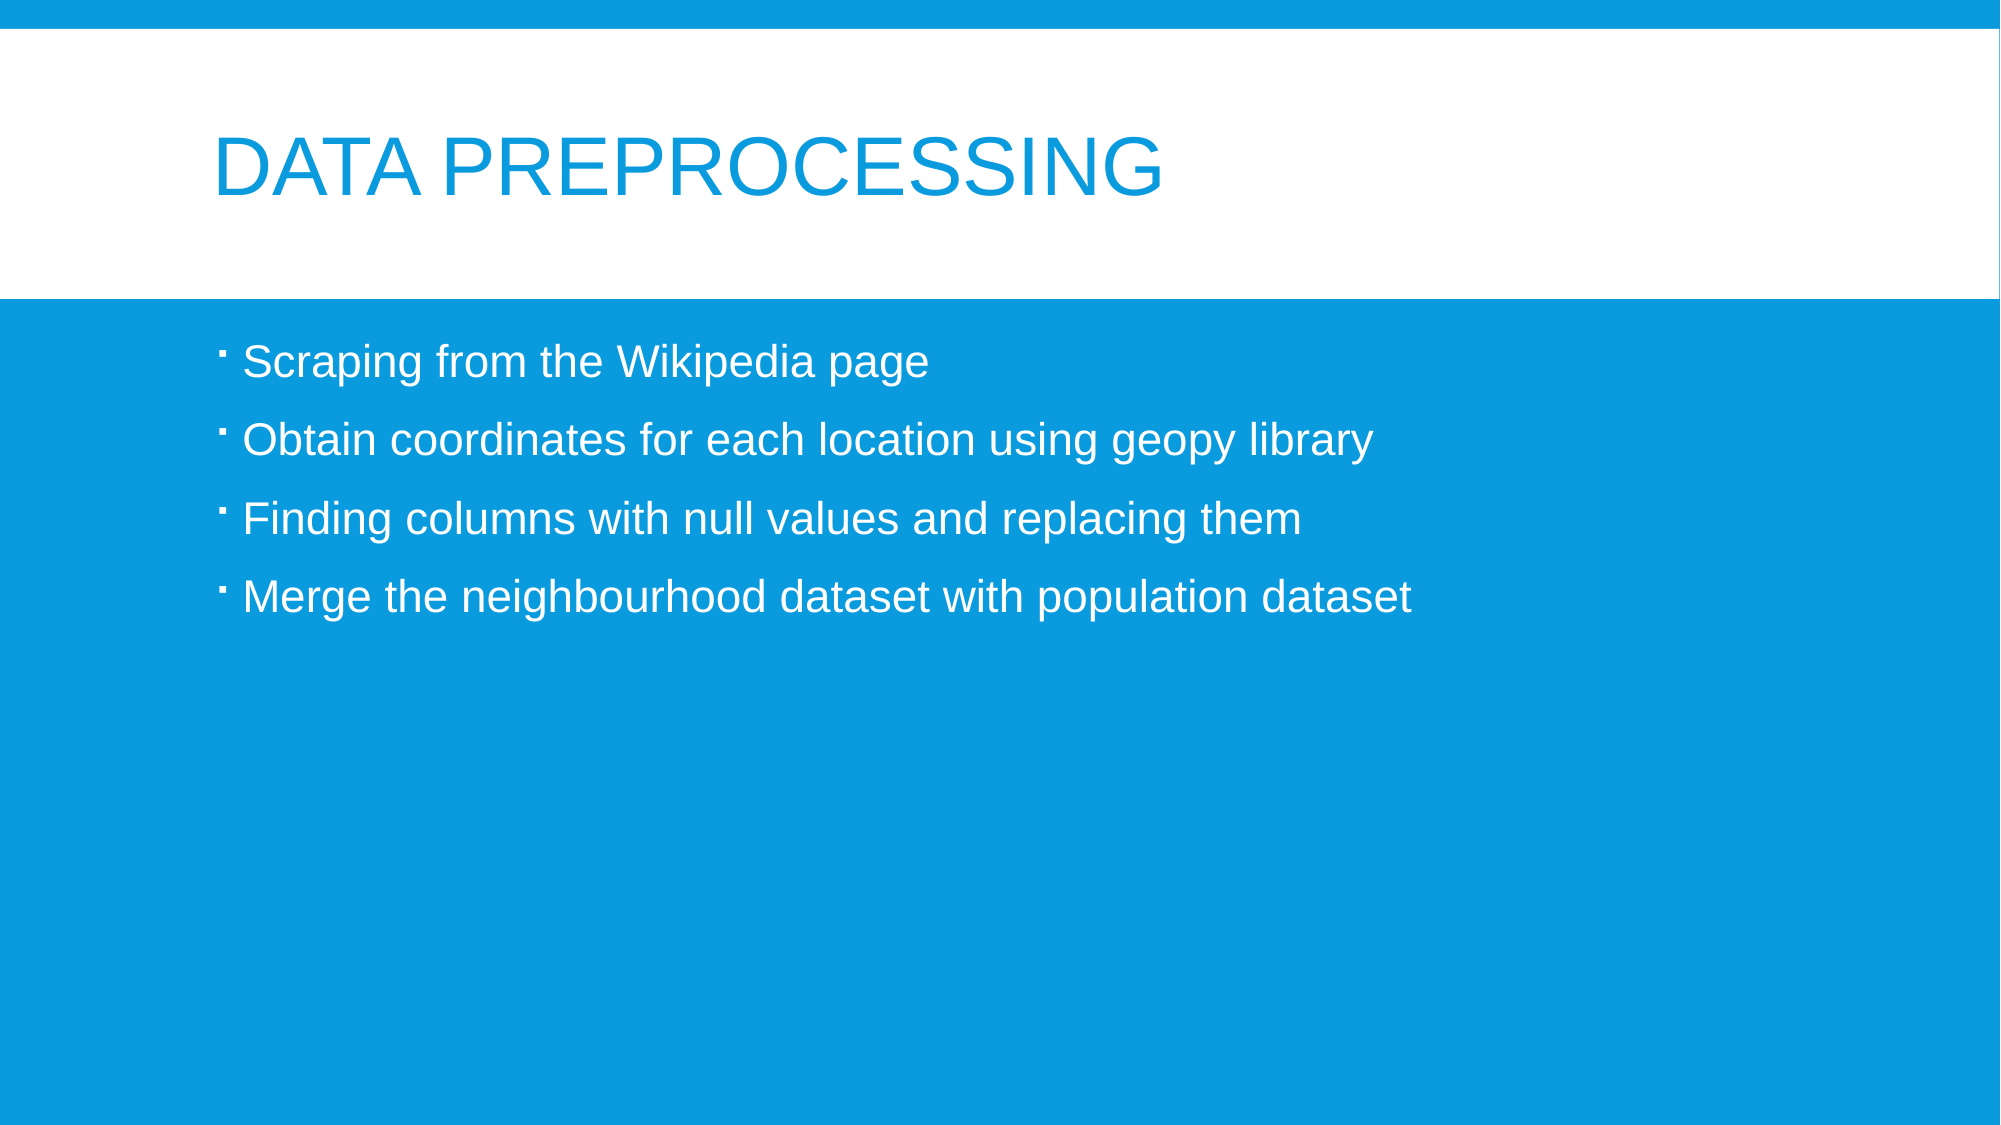

# Data Preprocessing
Scraping from the Wikipedia page
Obtain coordinates for each location using geopy library
Finding columns with null values and replacing them
Merge the neighbourhood dataset with population dataset